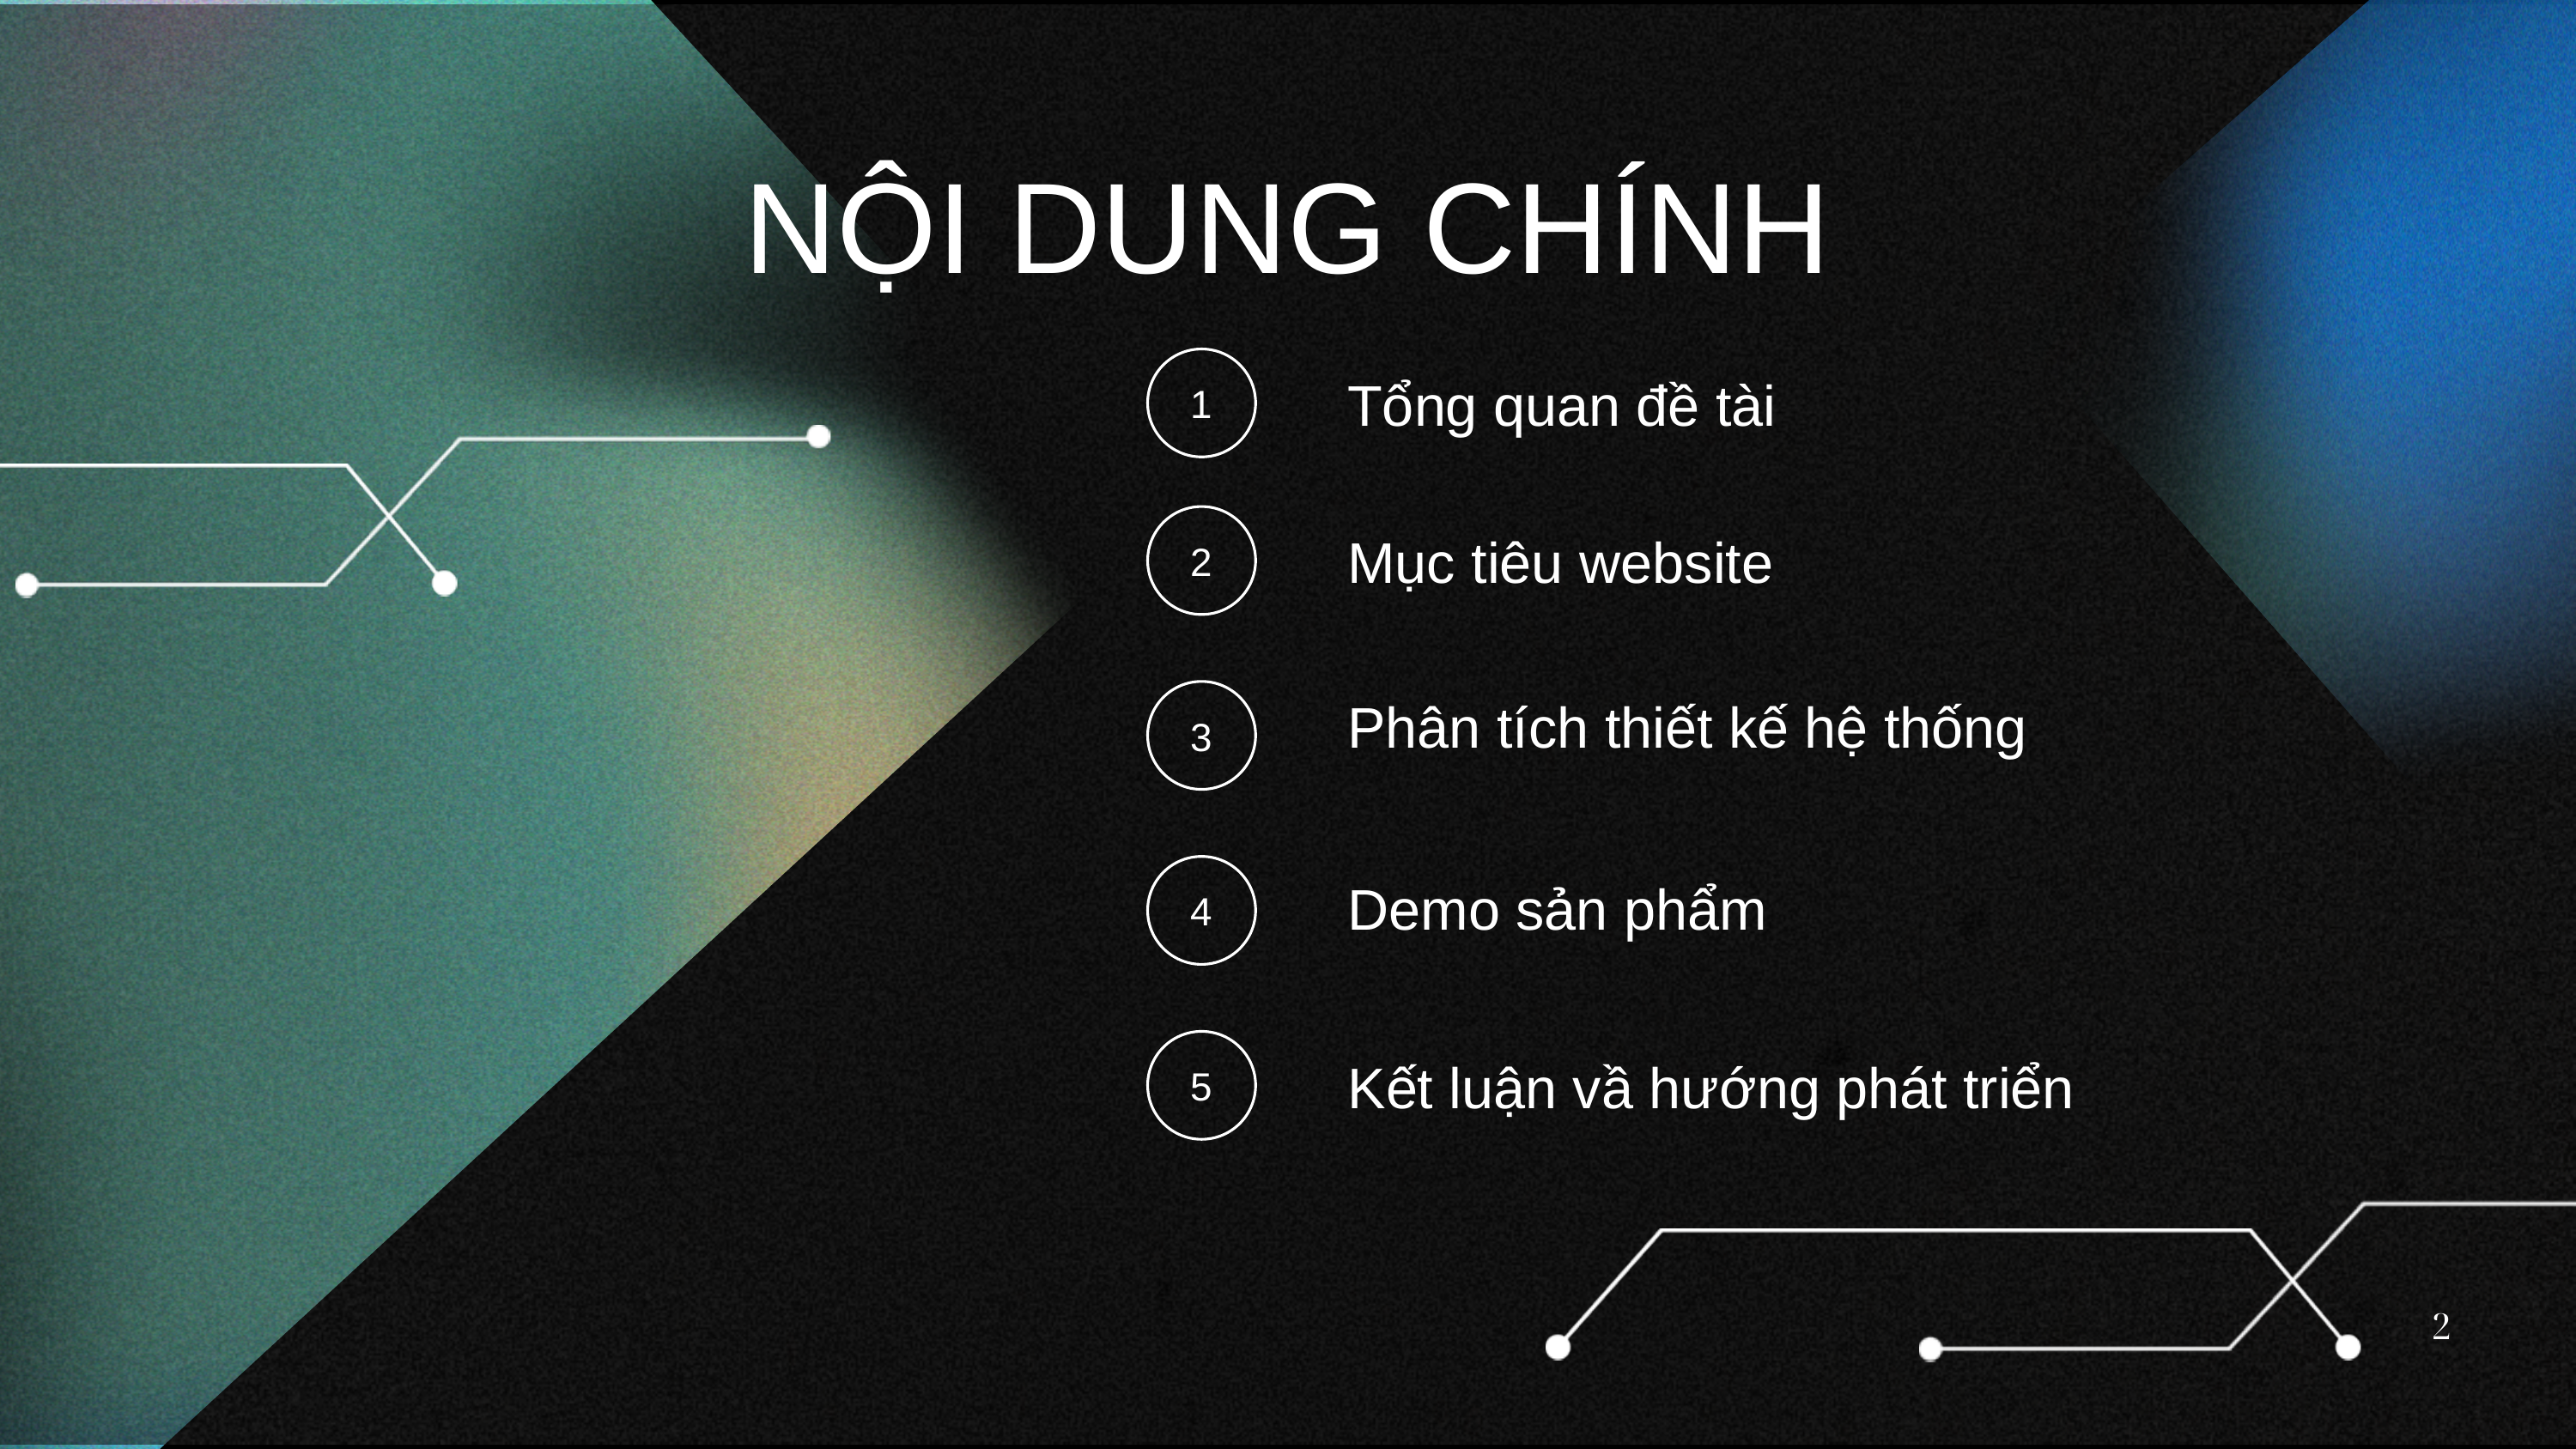

NỘI DUNG CHÍNH

1
Tổng quan đề tài

2
Mục tiêu website

3
Phân tích thiết kế hệ thống

4
Demo sản phẩm

5
Kết luận vầ hướng phát triển

2